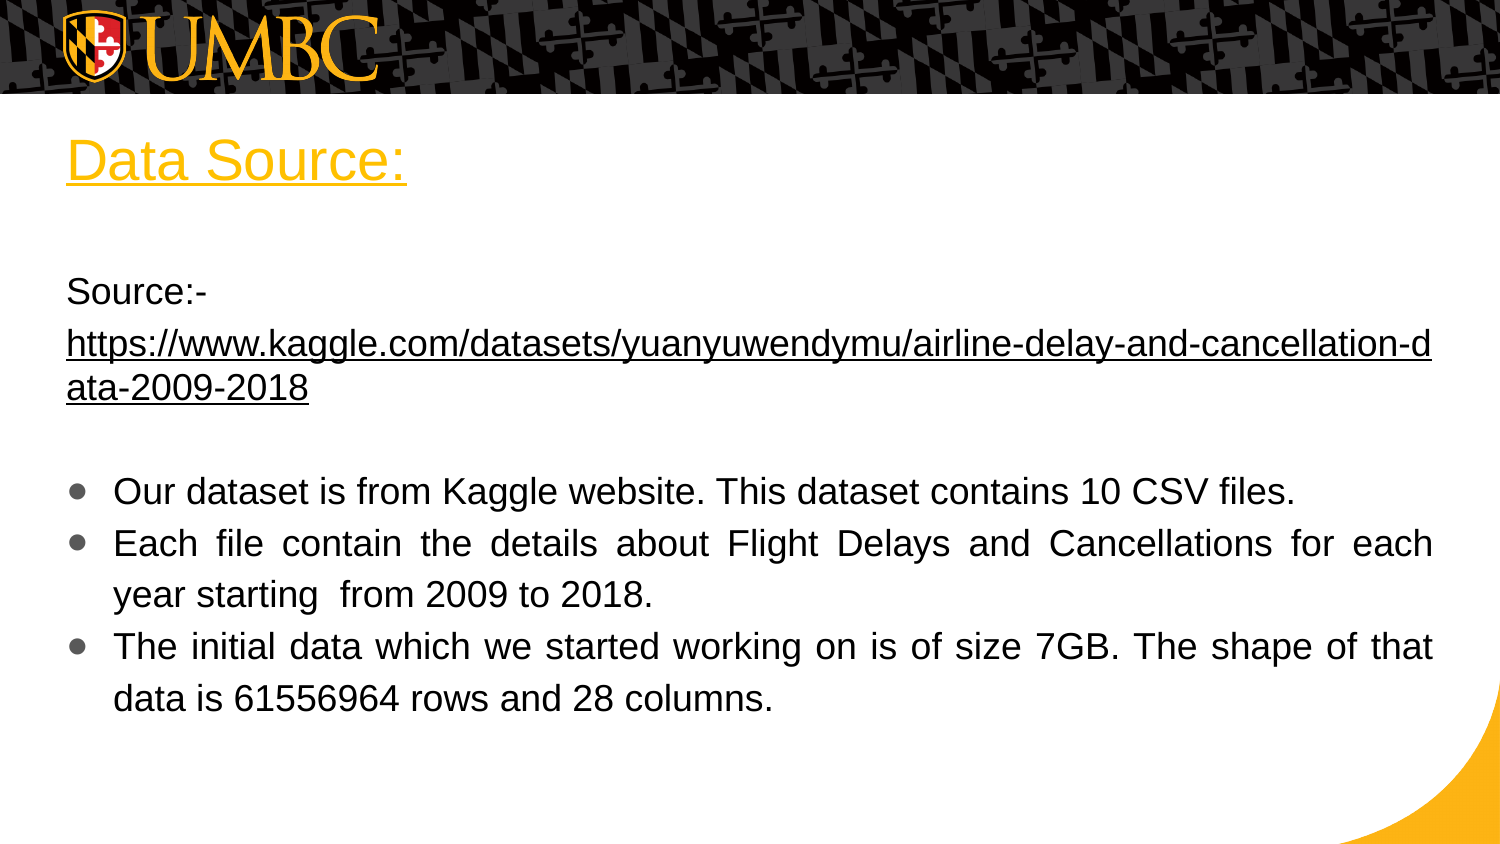

# Data Source:

Source:- https://www.kaggle.com/datasets/yuanyuwendymu/airline-delay-and-cancellation-data-2009-2018

Our dataset is from Kaggle website. This dataset contains 10 CSV files.
Each file contain the details about Flight Delays and Cancellations for each year starting  from 2009 to 2018.
The initial data which we started working on is of size 7GB. The shape of that data is 61556964 rows and 28 columns.